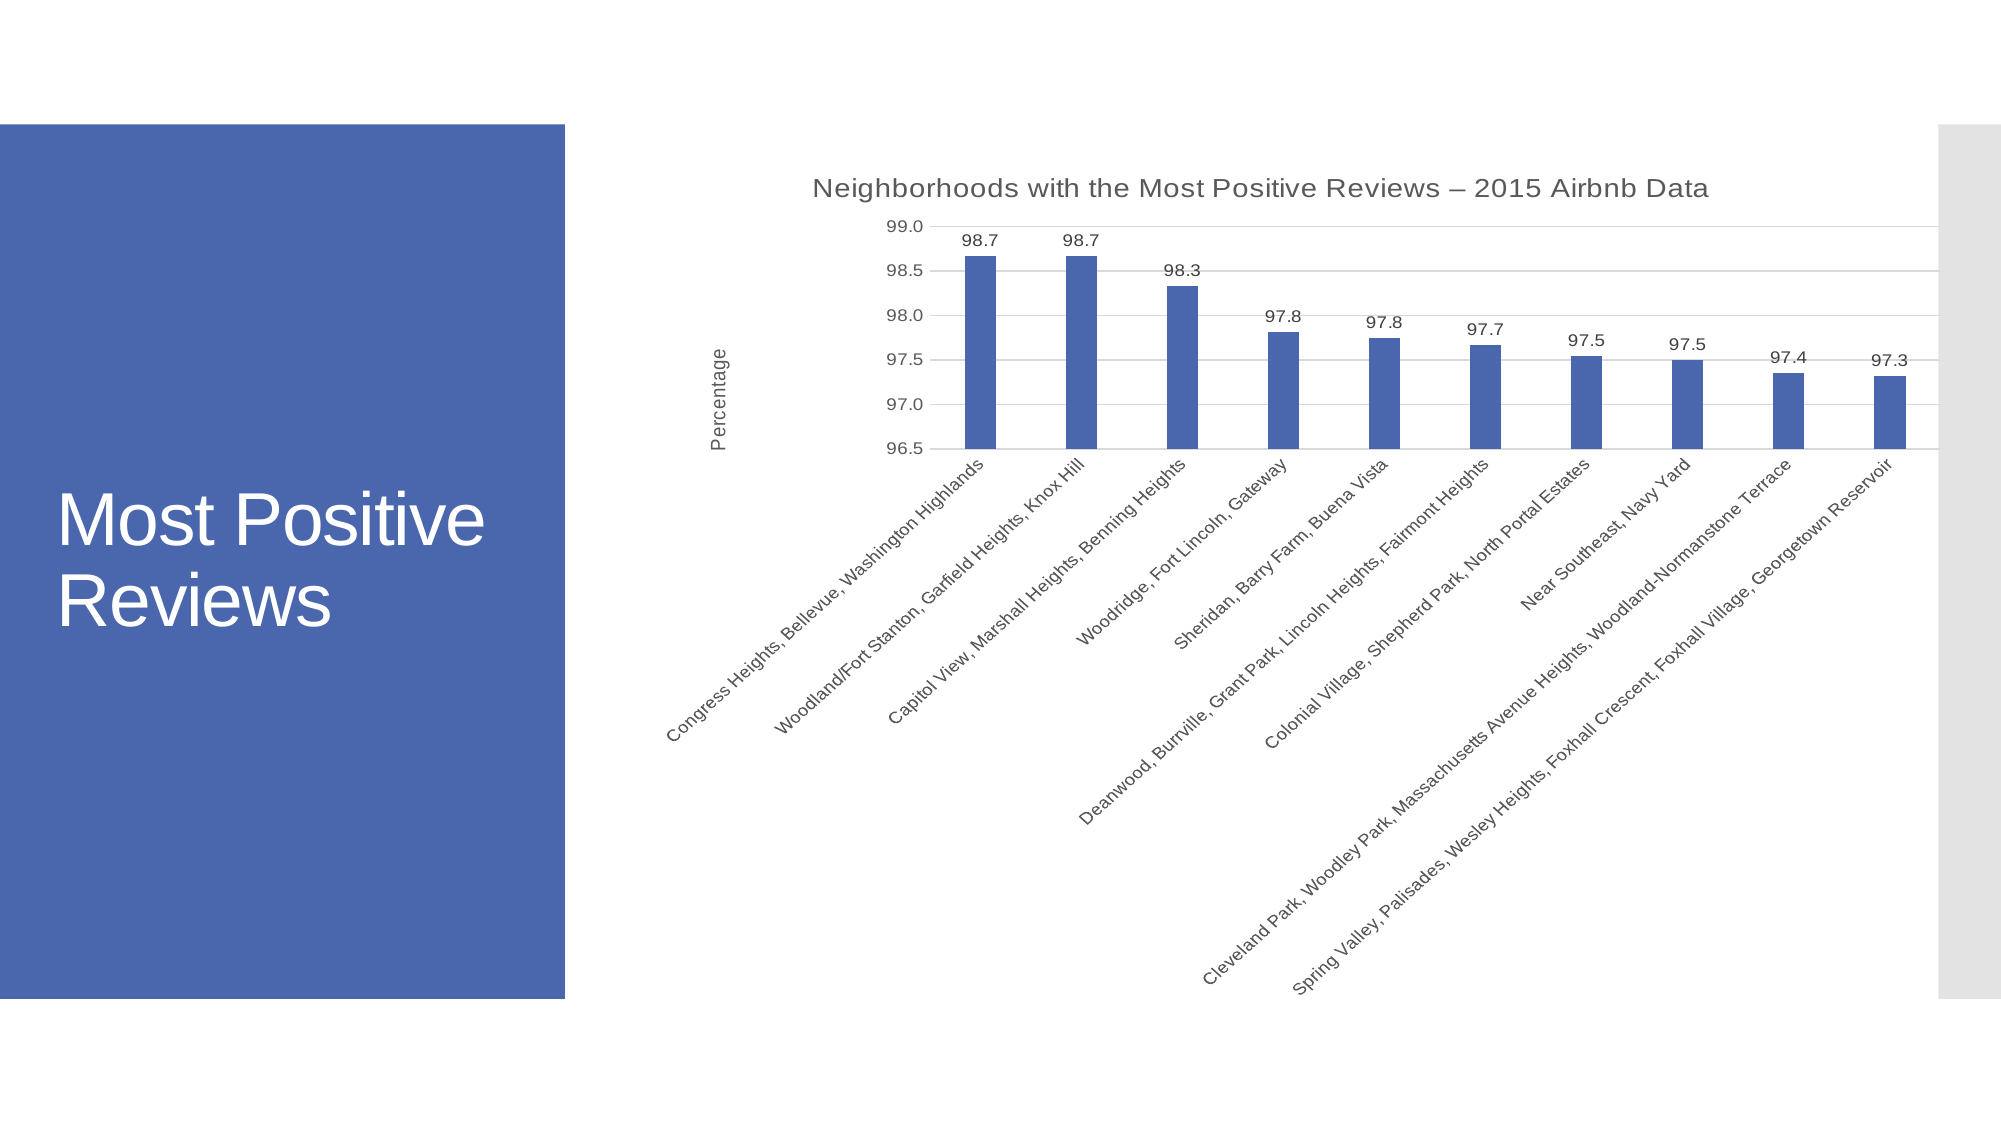

### Chart: Neighborhoods with the Most Positive Reviews – 2015 Airbnb Data

| Category | Total |
|---|---|
| Congress Heights, Bellevue, Washington Highlands | 98.66666666666667 |
| Woodland/Fort Stanton, Garfield Heights, Knox Hill | 98.66666666666667 |
| Capitol View, Marshall Heights, Benning Heights | 98.33333333333333 |
| Woodridge, Fort Lincoln, Gateway | 97.81818181818181 |
| Sheridan, Barry Farm, Buena Vista | 97.75 |
| Deanwood, Burrville, Grant Park, Lincoln Heights, Fairmont Heights | 97.66666666666667 |
| Colonial Village, Shepherd Park, North Portal Estates | 97.54545454545455 |
| Near Southeast, Navy Yard | 97.5 |
| Cleveland Park, Woodley Park, Massachusetts Avenue Heights, Woodland-Normanstone Terrace | 97.35 |
| Spring Valley, Palisades, Wesley Heights, Foxhall Crescent, Foxhall Village, Georgetown Reservoir | 97.32 |
# Most Positive Reviews